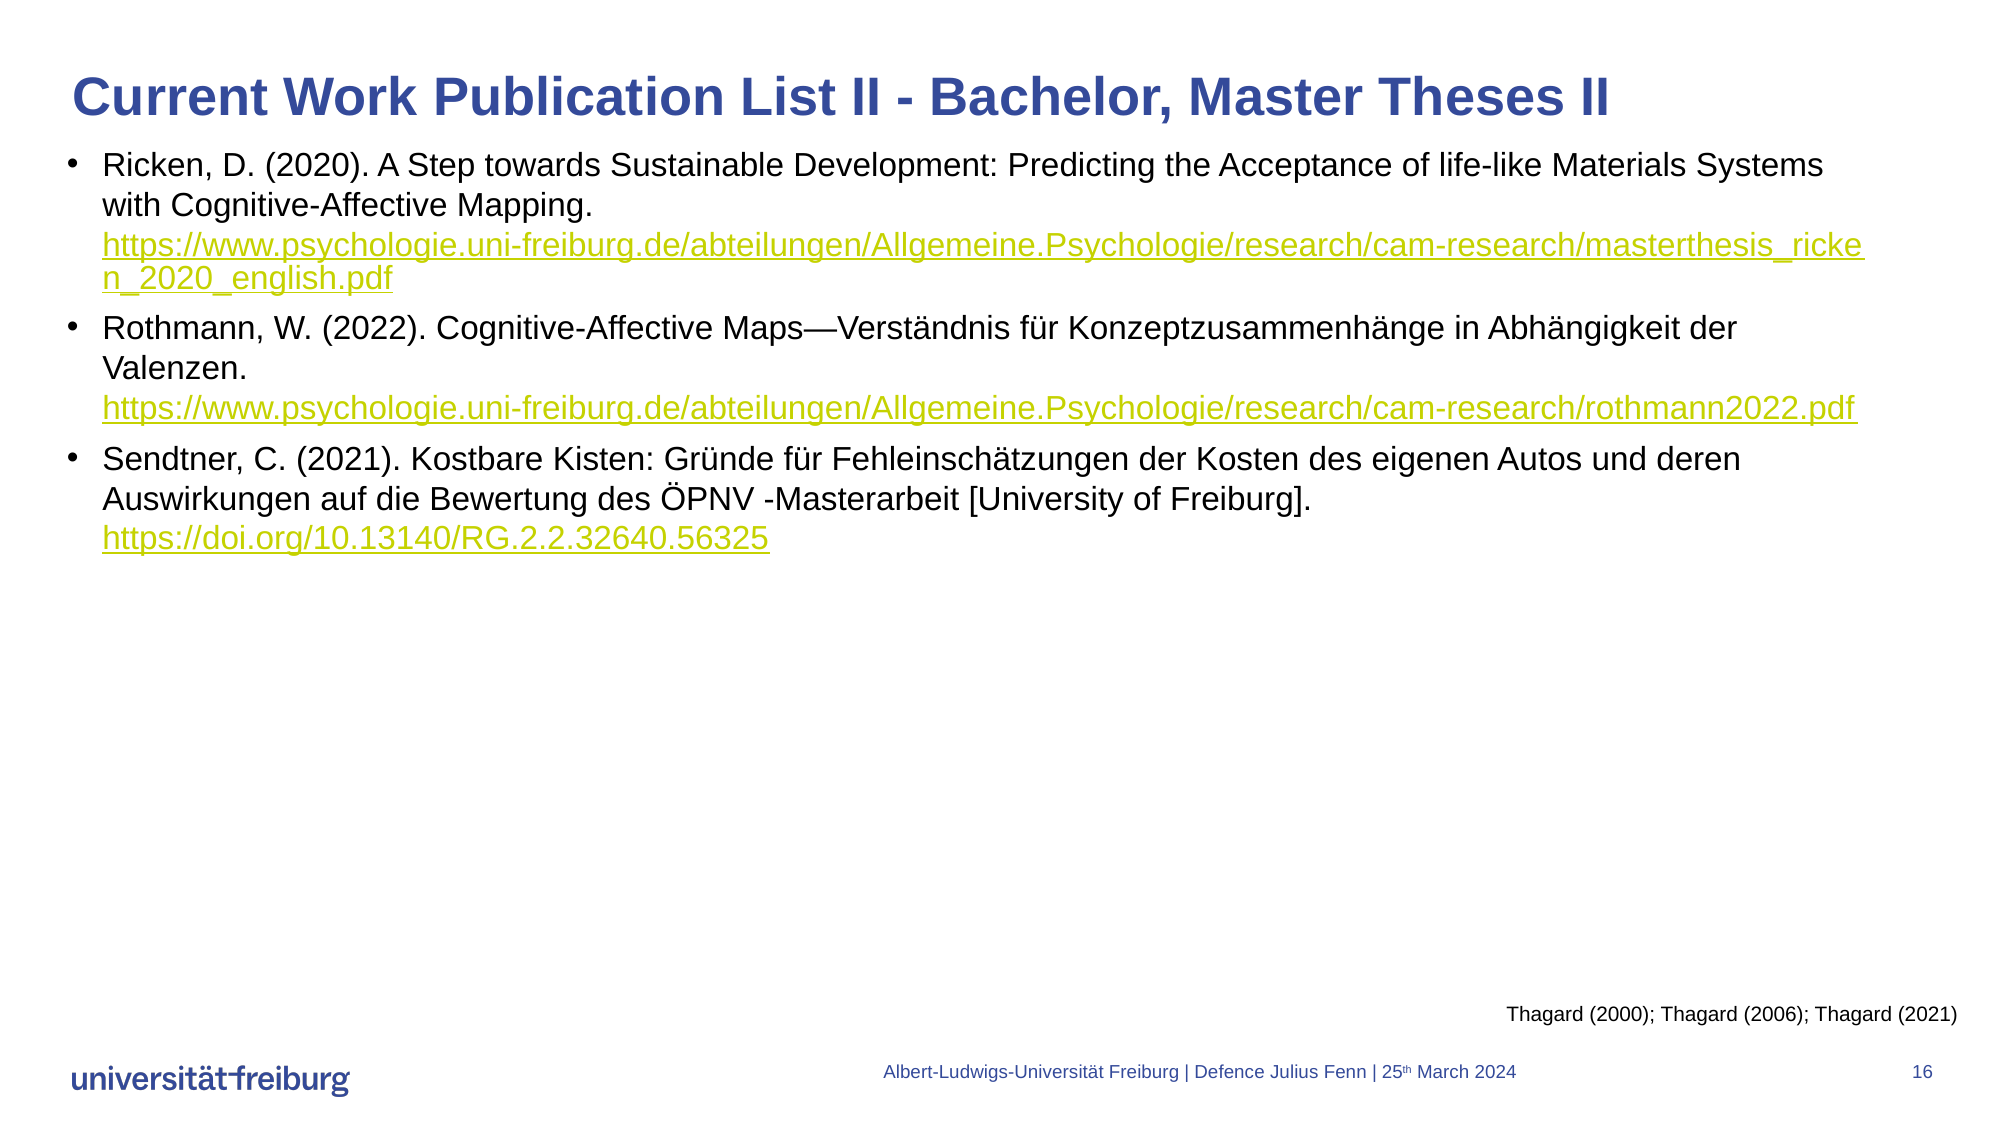

# Current Work Publication List II - Bachelor, Master Theses II
Ricken, D. (2020). A Step towards Sustainable Development: Predicting the Acceptance of life-like Materials Systems with Cognitive-Affective Mapping. https://www.psychologie.uni-freiburg.de/abteilungen/Allgemeine.Psychologie/research/cam-research/masterthesis_ricken_2020_english.pdf
Rothmann, W. (2022). Cognitive-Affective Maps—Verständnis für Konzeptzusammenhänge in Abhängigkeit der Valenzen. https://www.psychologie.uni-freiburg.de/abteilungen/Allgemeine.Psychologie/research/cam-research/rothmann2022.pdf
Sendtner, C. (2021). Kostbare Kisten: Gründe für Fehleinschätzungen der Kosten des eigenen Autos und deren Auswirkungen auf die Bewertung des ÖPNV -Masterarbeit [University of Freiburg]. https://doi.org/10.13140/RG.2.2.32640.56325
Thagard (2000); Thagard (2006); Thagard (2021)
Albert-Ludwigs-Universität Freiburg | Defence Julius Fenn | 25th March 2024
16